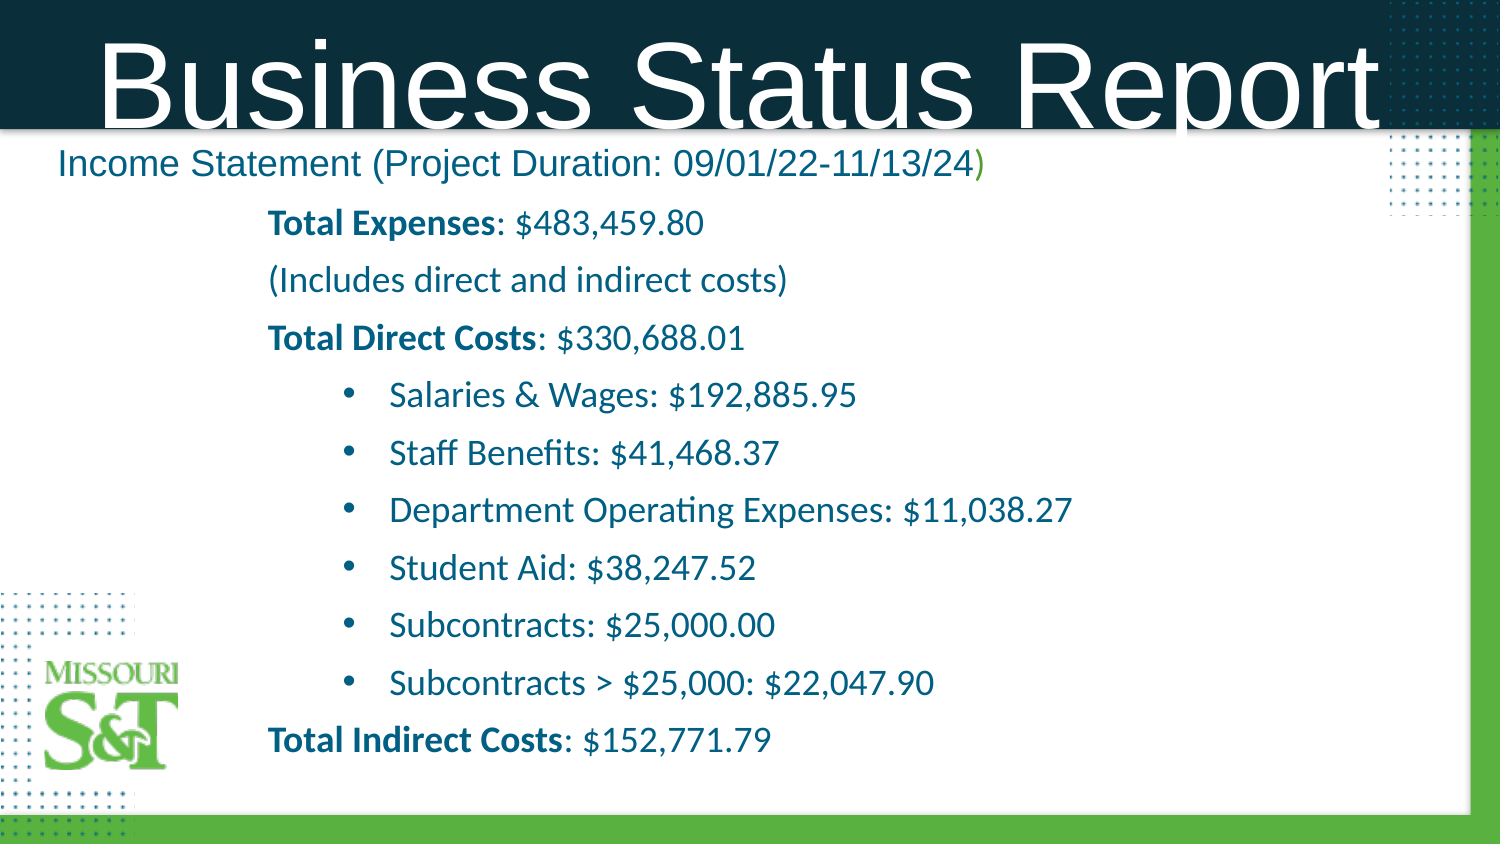

Business Status Report
Income Statement (Project Duration: 09/01/22-11/13/24)
Total Expenses: $483,459.80
(Includes direct and indirect costs)
Total Direct Costs: $330,688.01
Salaries & Wages: $192,885.95
Staff Benefits: $41,468.37
Department Operating Expenses: $11,038.27
Student Aid: $38,247.52
Subcontracts: $25,000.00
Subcontracts > $25,000: $22,047.90
Total Indirect Costs: $152,771.79